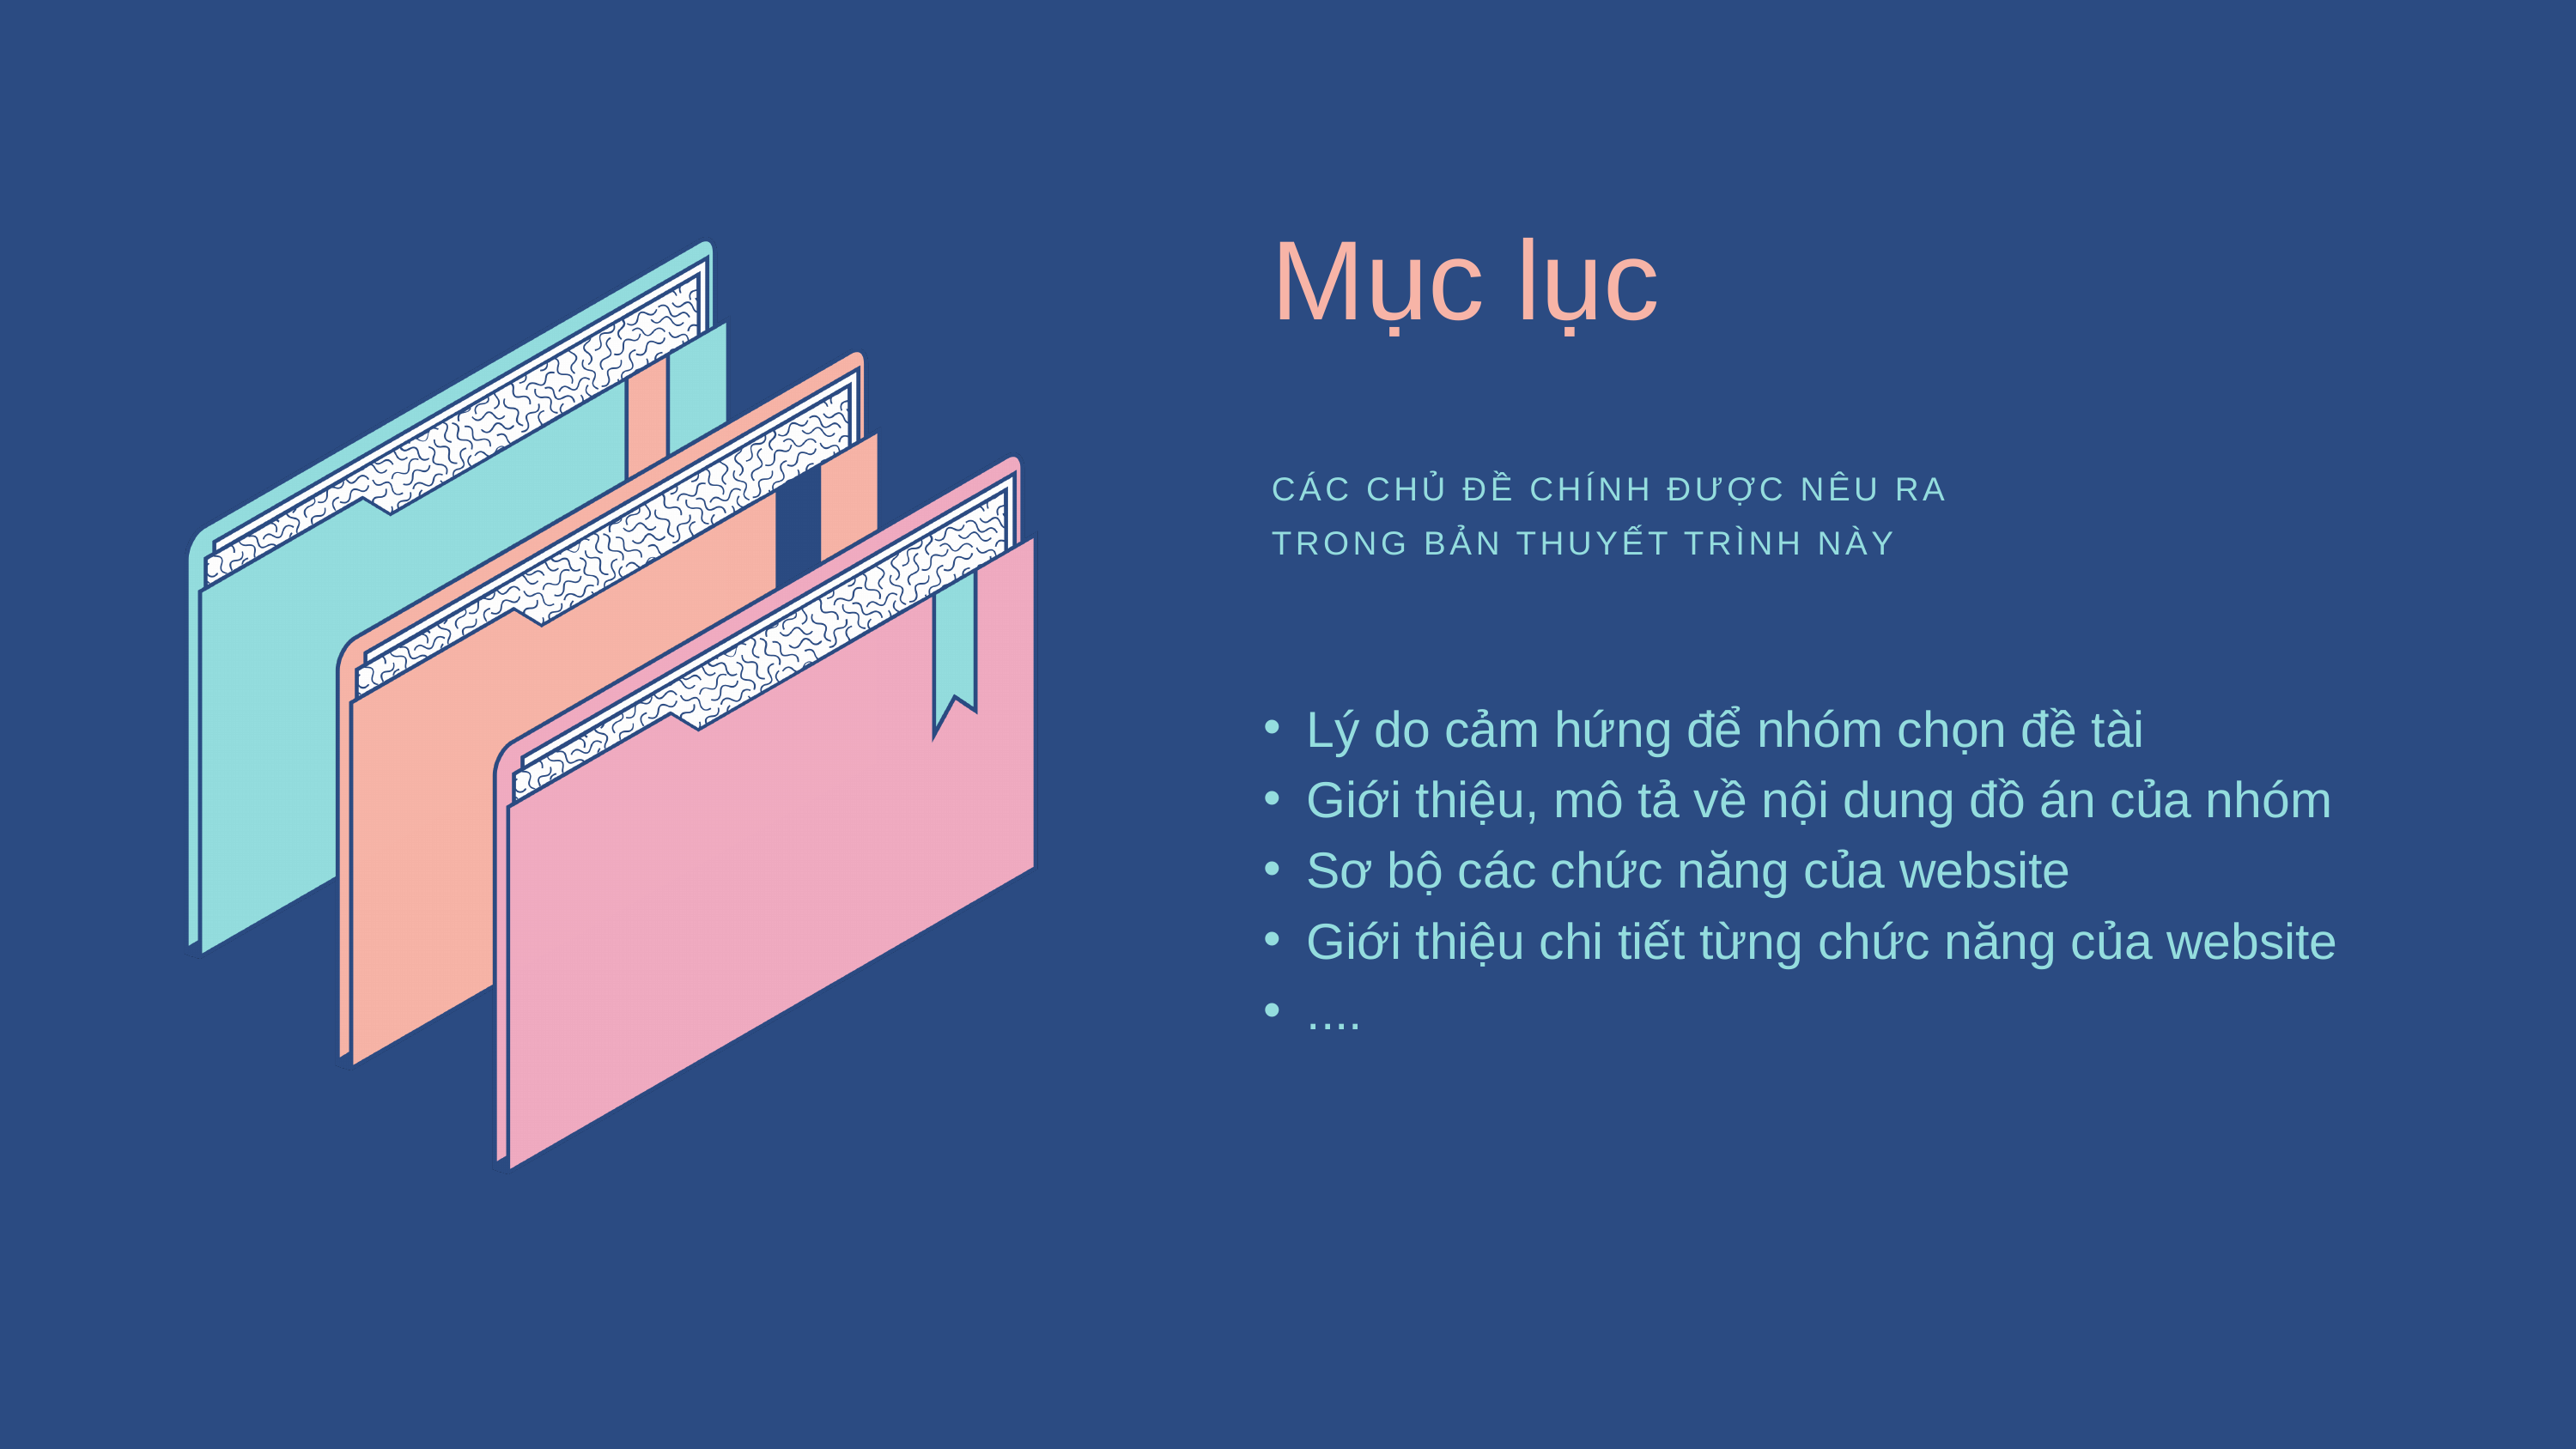

Mục lục
CÁC CHỦ ĐỀ CHÍNH ĐƯỢC NÊU RA TRONG BẢN THUYẾT TRÌNH NÀY
Lý do cảm hứng để nhóm chọn đề tài
Giới thiệu, mô tả về nội dung đồ án của nhóm
Sơ bộ các chức năng của website
Giới thiệu chi tiết từng chức năng của website
....